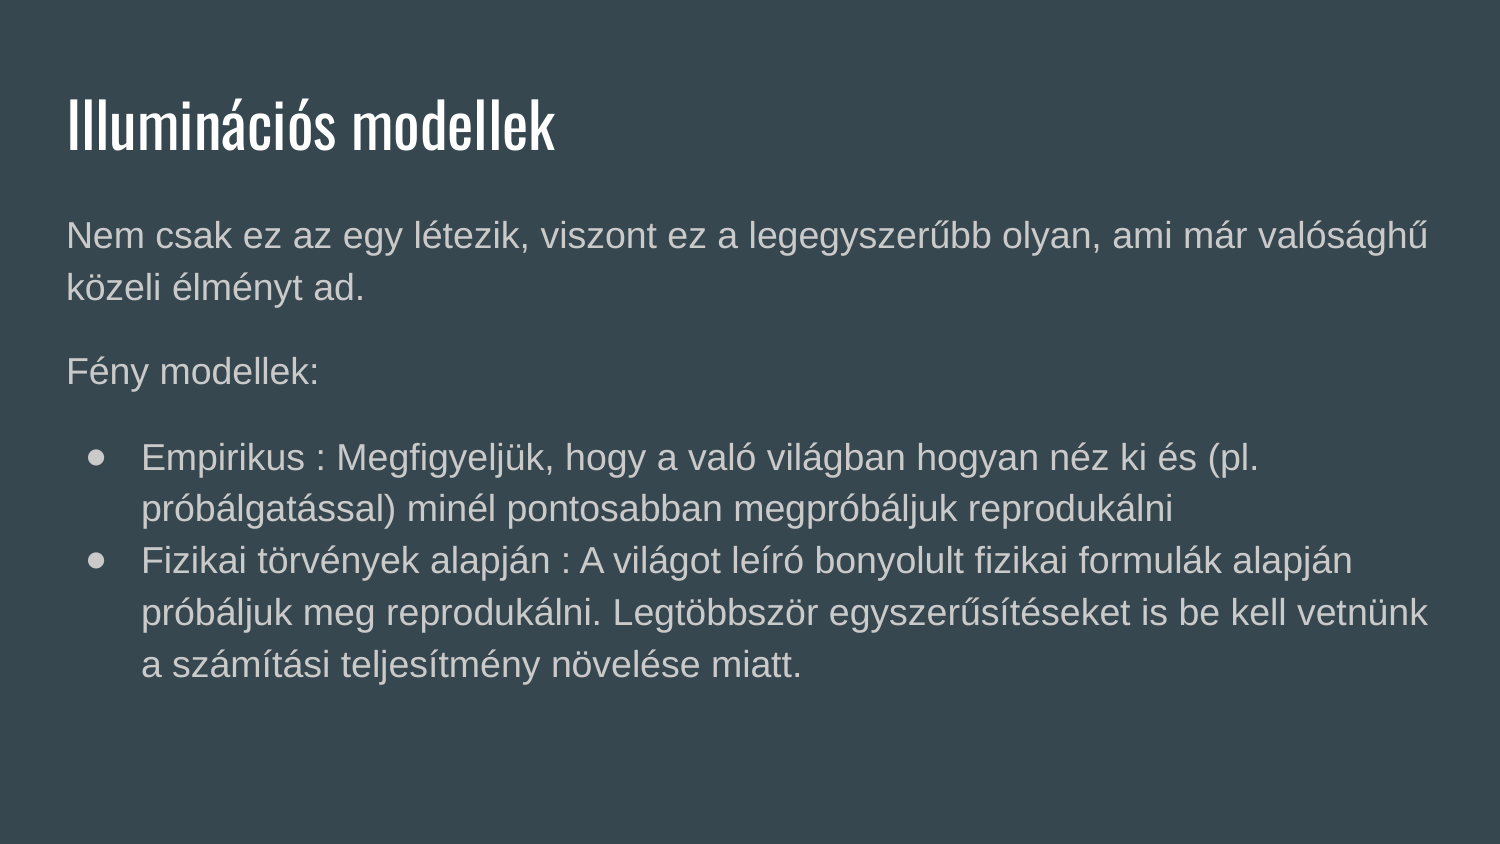

# Illuminációs modellek
Nem csak ez az egy létezik, viszont ez a legegyszerűbb olyan, ami már valósághű közeli élményt ad.
Fény modellek:
Empirikus : Megfigyeljük, hogy a való világban hogyan néz ki és (pl. próbálgatással) minél pontosabban megpróbáljuk reprodukálni
Fizikai törvények alapján : A világot leíró bonyolult fizikai formulák alapján próbáljuk meg reprodukálni. Legtöbbször egyszerűsítéseket is be kell vetnünk a számítási teljesítmény növelése miatt.